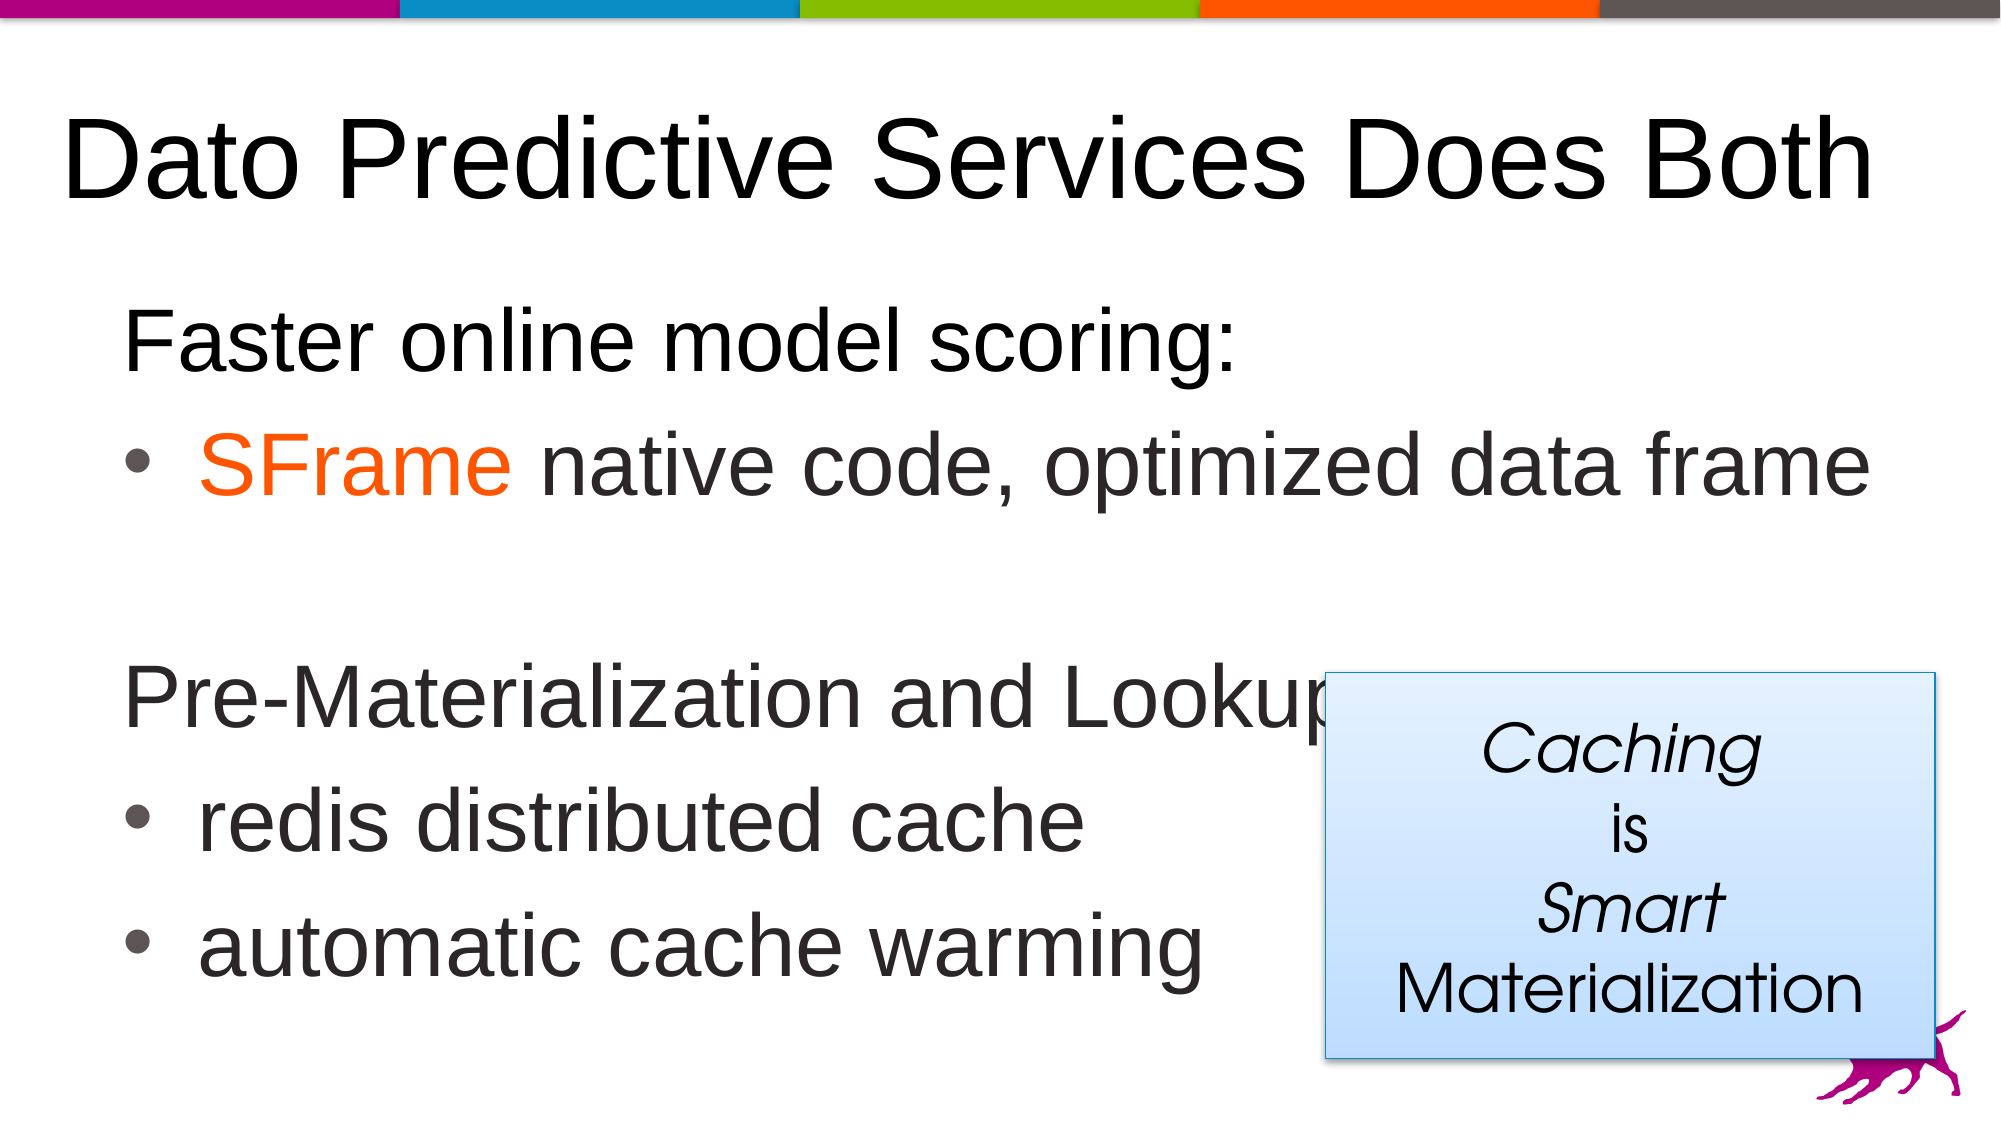

# Dato Predictive Services Does Both
Faster online model scoring:
SFrame native code, optimized data frame
Pre-Materialization and Lookup:
redis distributed cache
automatic cache warming

Caching
is
Smart Materialization